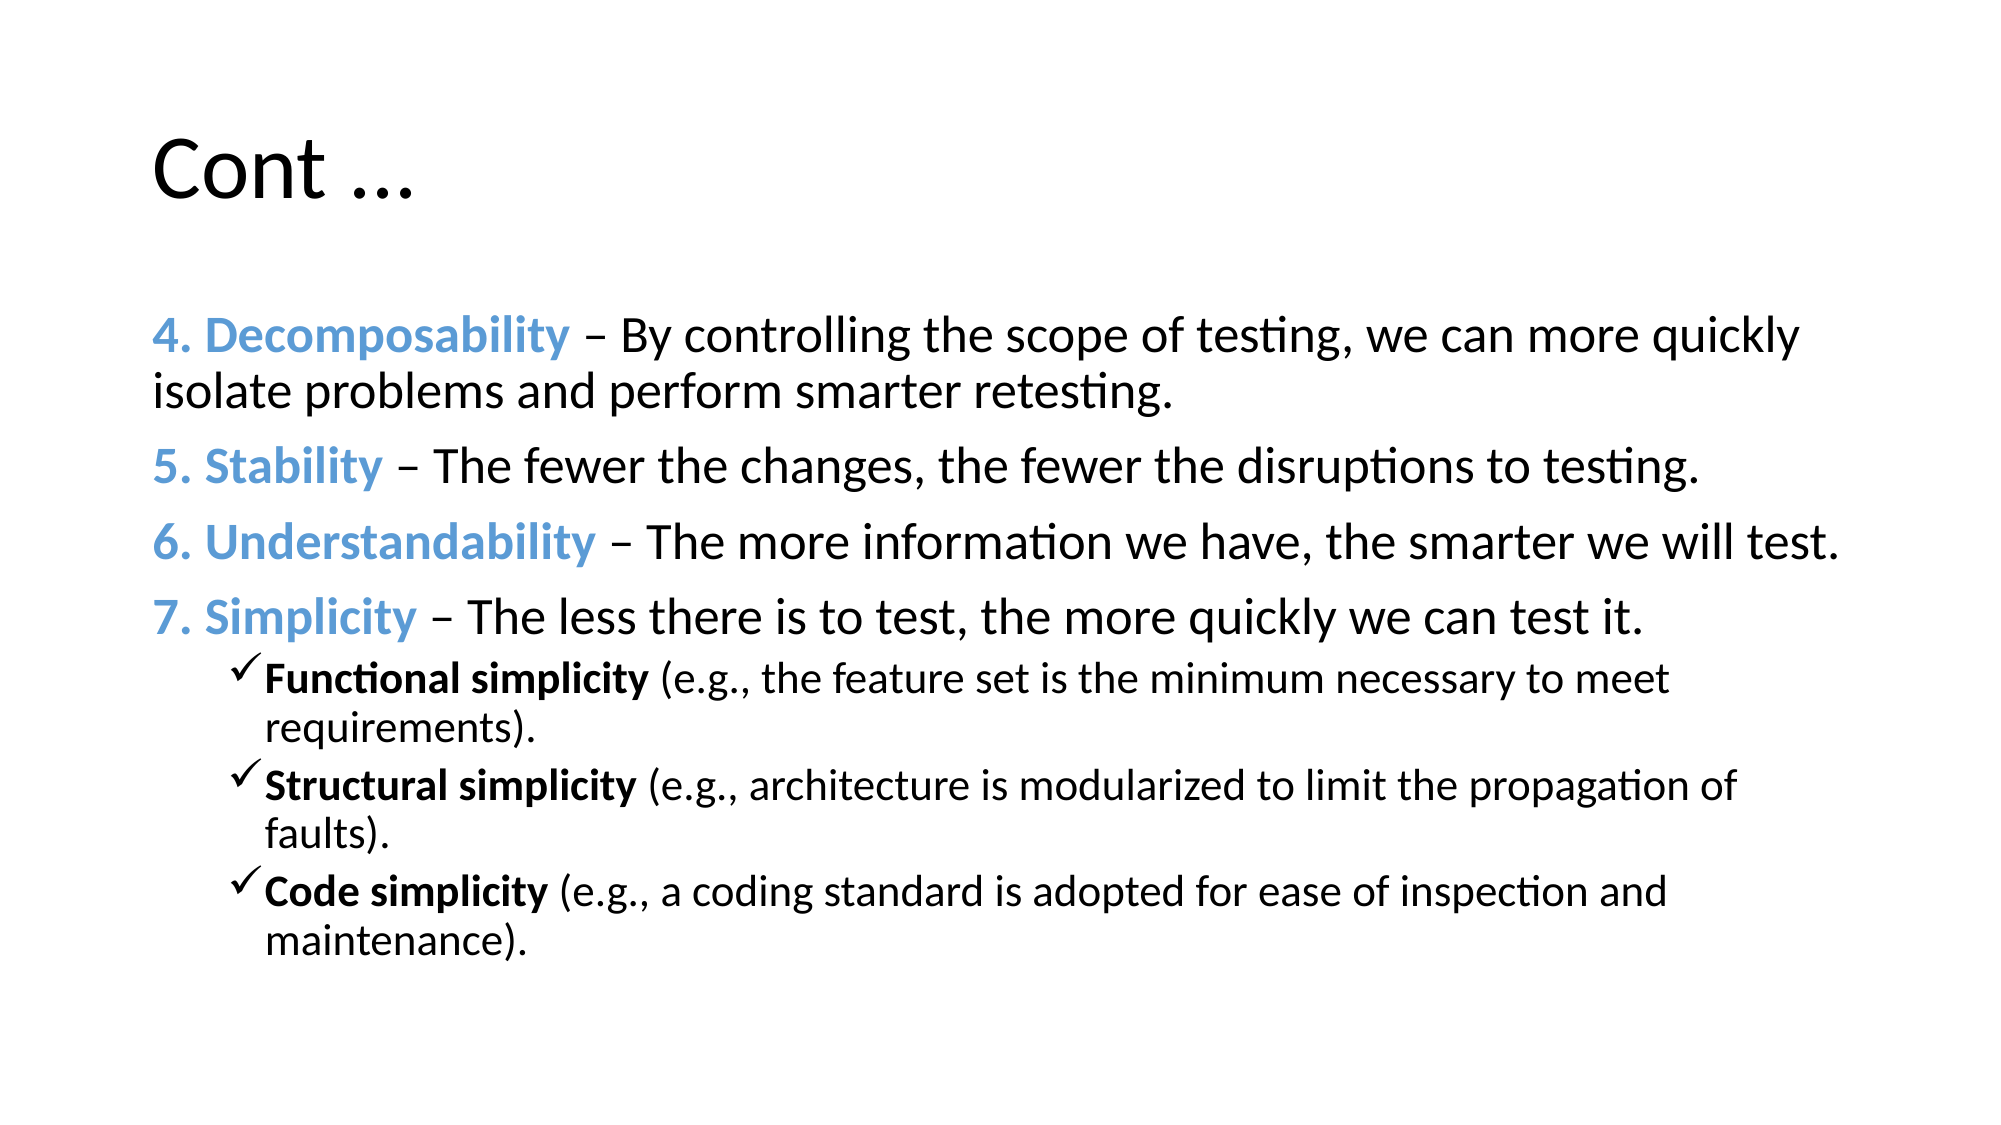

# Cont ...
4. Decomposability – By controlling the scope of testing, we can more quickly isolate problems and perform smarter retesting.
5. Stability – The fewer the changes, the fewer the disruptions to testing.
6. Understandability – The more information we have, the smarter we will test.
7. Simplicity – The less there is to test, the more quickly we can test it.
Functional simplicity (e.g., the feature set is the minimum necessary to meet requirements).
Structural simplicity (e.g., architecture is modularized to limit the propagation of faults).
Code simplicity (e.g., a coding standard is adopted for ease of inspection and maintenance).